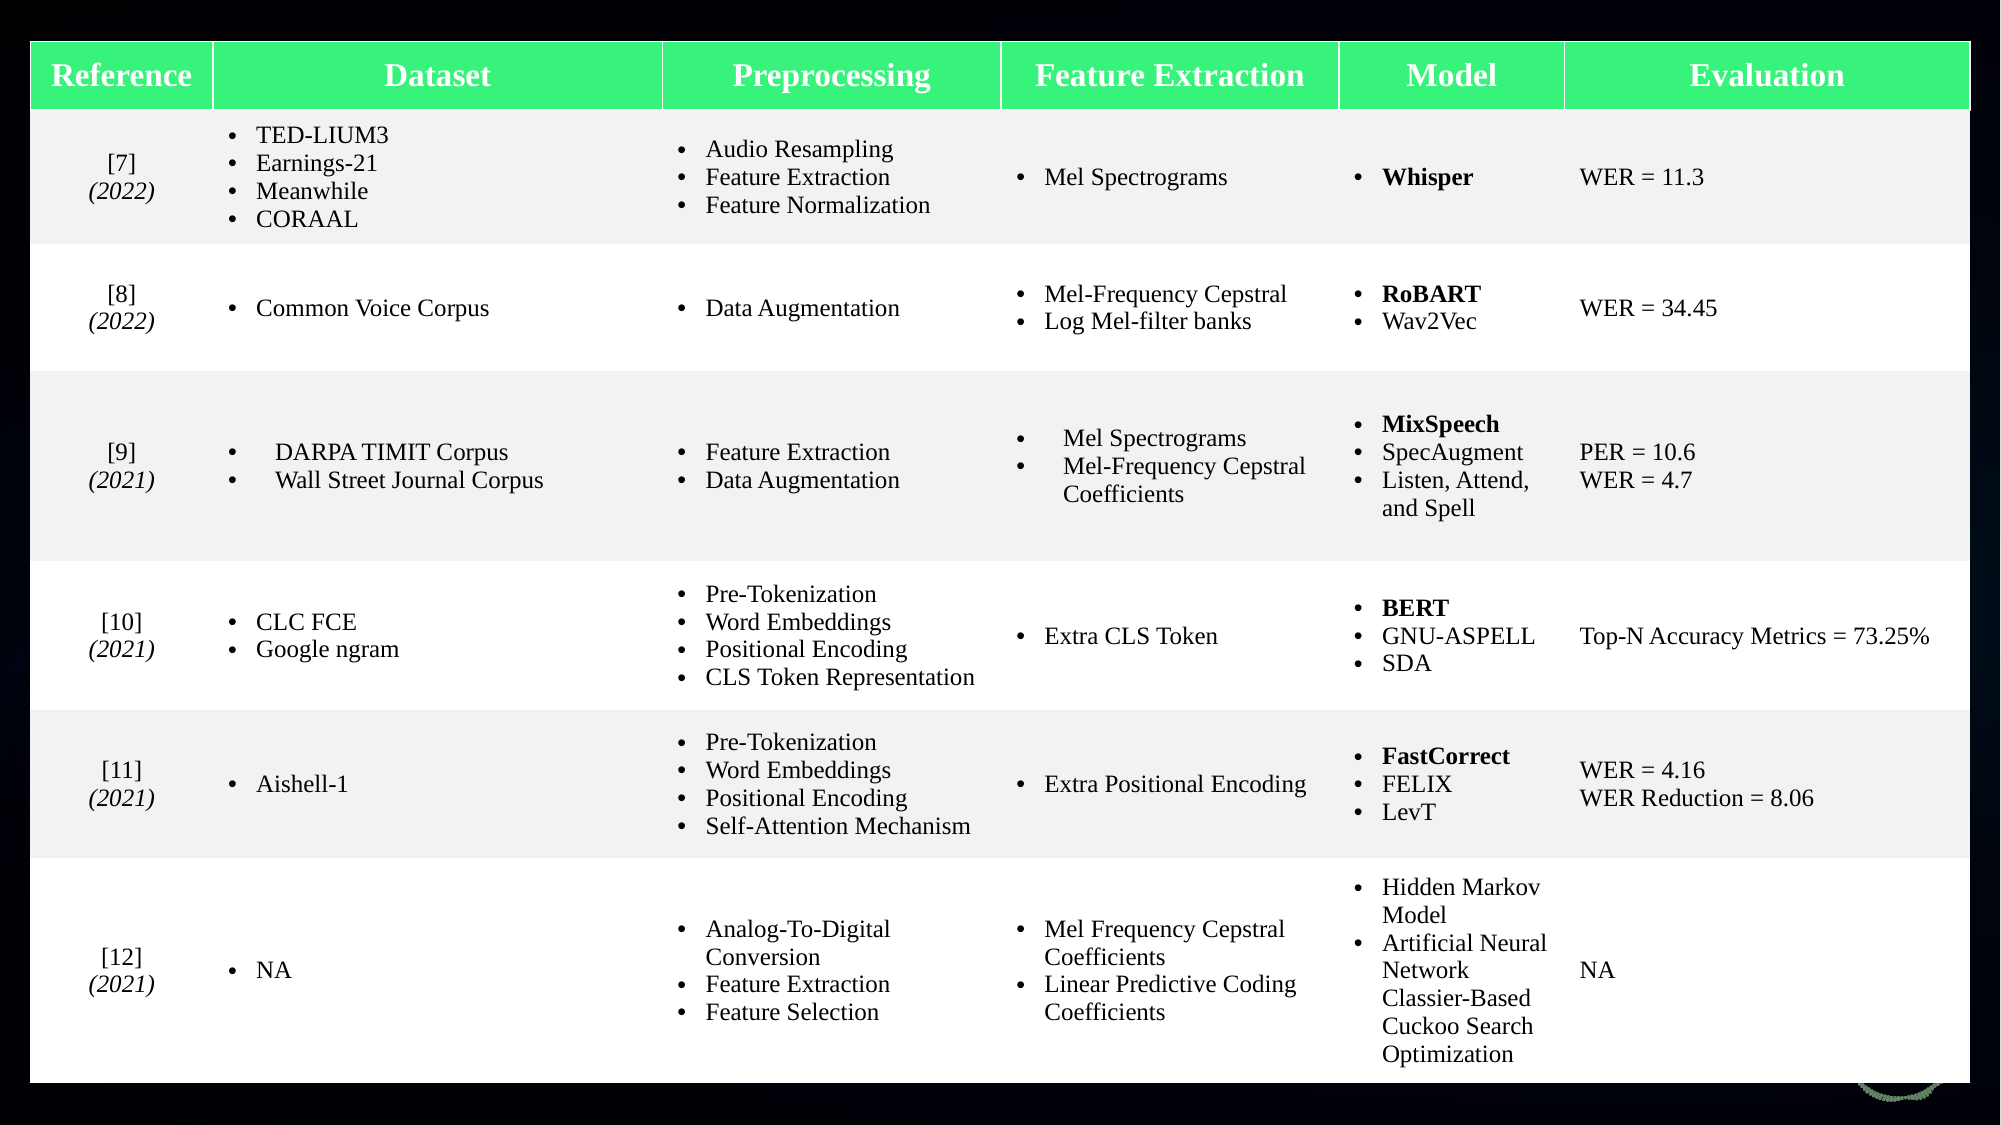

| Reference | Dataset | Preprocessing | Feature Extraction | Model | Evaluation |
| --- | --- | --- | --- | --- | --- |
| [7] (2022) | TED-LIUM3 Earnings-21 Meanwhile CORAAL | Audio Resampling Feature Extraction Feature Normalization | Mel Spectrograms | Whisper | WER = 11.3 |
| [8] (2022) | Common Voice Corpus | Data Augmentation | Mel-Frequency Cepstral Log Mel-filter banks | RoBART Wav2Vec | WER = 34.45 |
| [9] (2021) | DARPA TIMIT Corpus Wall Street Journal Corpus | Feature Extraction Data Augmentation | Mel Spectrograms Mel-Frequency Cepstral Coefficients | MixSpeech SpecAugment Listen, Attend, and Spell | PER = 10.6 WER = 4.7 |
| [10] (2021) | CLC FCE Google ngram | Pre-Tokenization Word Embeddings Positional Encoding CLS Token Representation | Extra CLS Token | BERT GNU-ASPELL SDA | Top-N Accuracy Metrics = 73.25% |
| [11] (2021) | Aishell-1 | Pre-Tokenization Word Embeddings Positional Encoding Self-Attention Mechanism | Extra Positional Encoding | FastCorrect FELIX LevT | WER = 4.16 WER Reduction = 8.06 |
| [12] (2021) | NA | Analog-To-Digital Conversion Feature Extraction Feature Selection | Mel Frequency Cepstral Coefficients Linear Predictive Coding Coefficients | Hidden Markov Model Artificial Neural Network Classier-Based Cuckoo Search Optimization | NA |
G

17